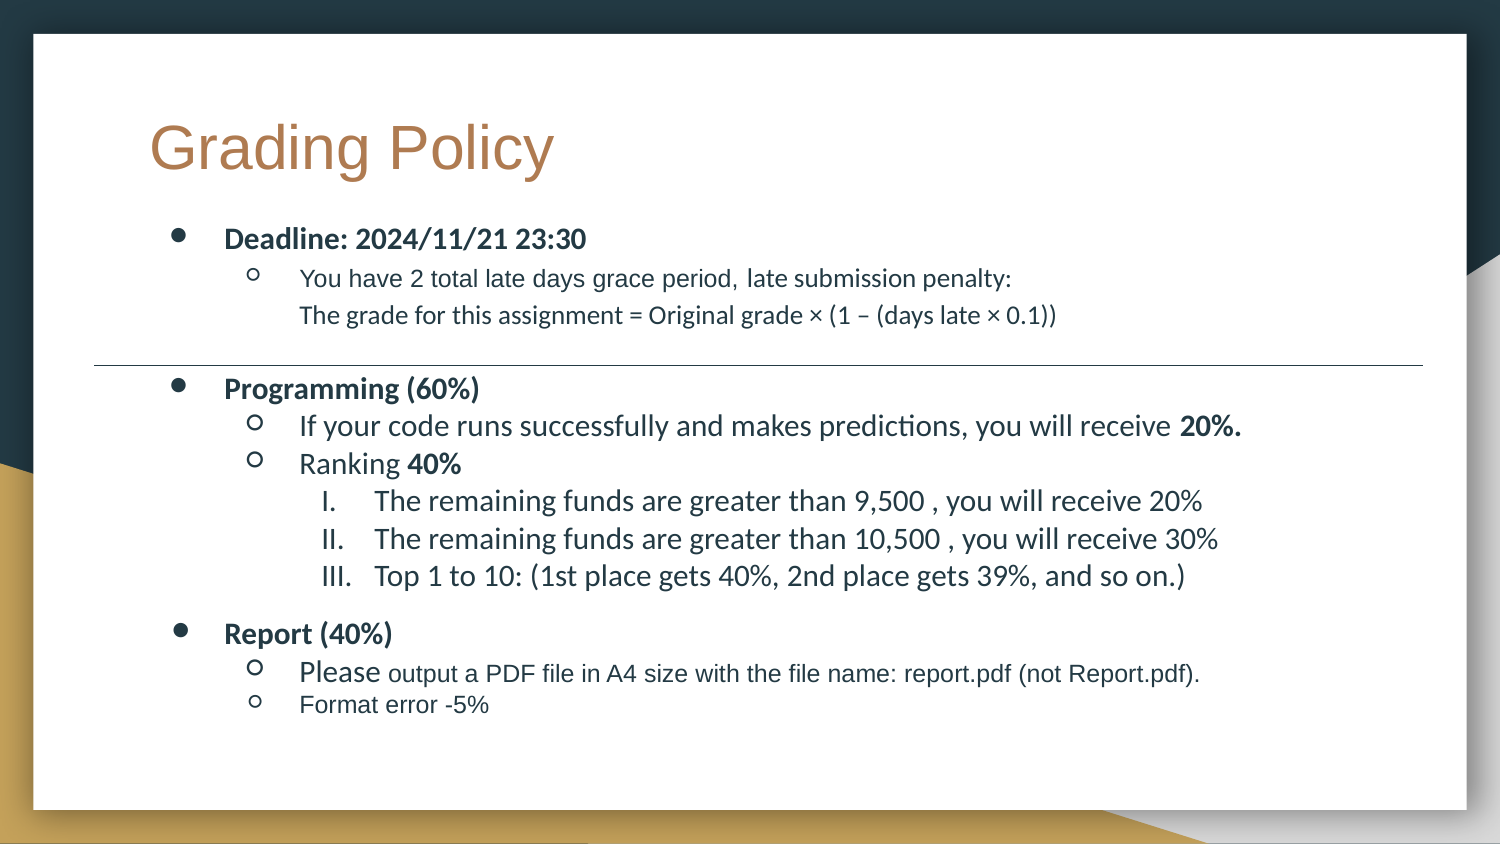

# Grading Policy
Deadline: 2024/11/21 23:30
You have 2 total late days grace period, late submission penalty:
The grade for this assignment = Original grade × (1 – (days late × 0.1))
Programming (60%)
If your code runs successfully and makes predictions, you will receive 20%.
Ranking 40%
The remaining funds are greater than 9,500 , you will receive 20%
The remaining funds are greater than 10,500 , you will receive 30%
Top 1 to 10: (1st place gets 40%, 2nd place gets 39%, and so on.)
Report (40%)
Please output a PDF file in A4 size with the file name: report.pdf (not Report.pdf).
Format error -5%